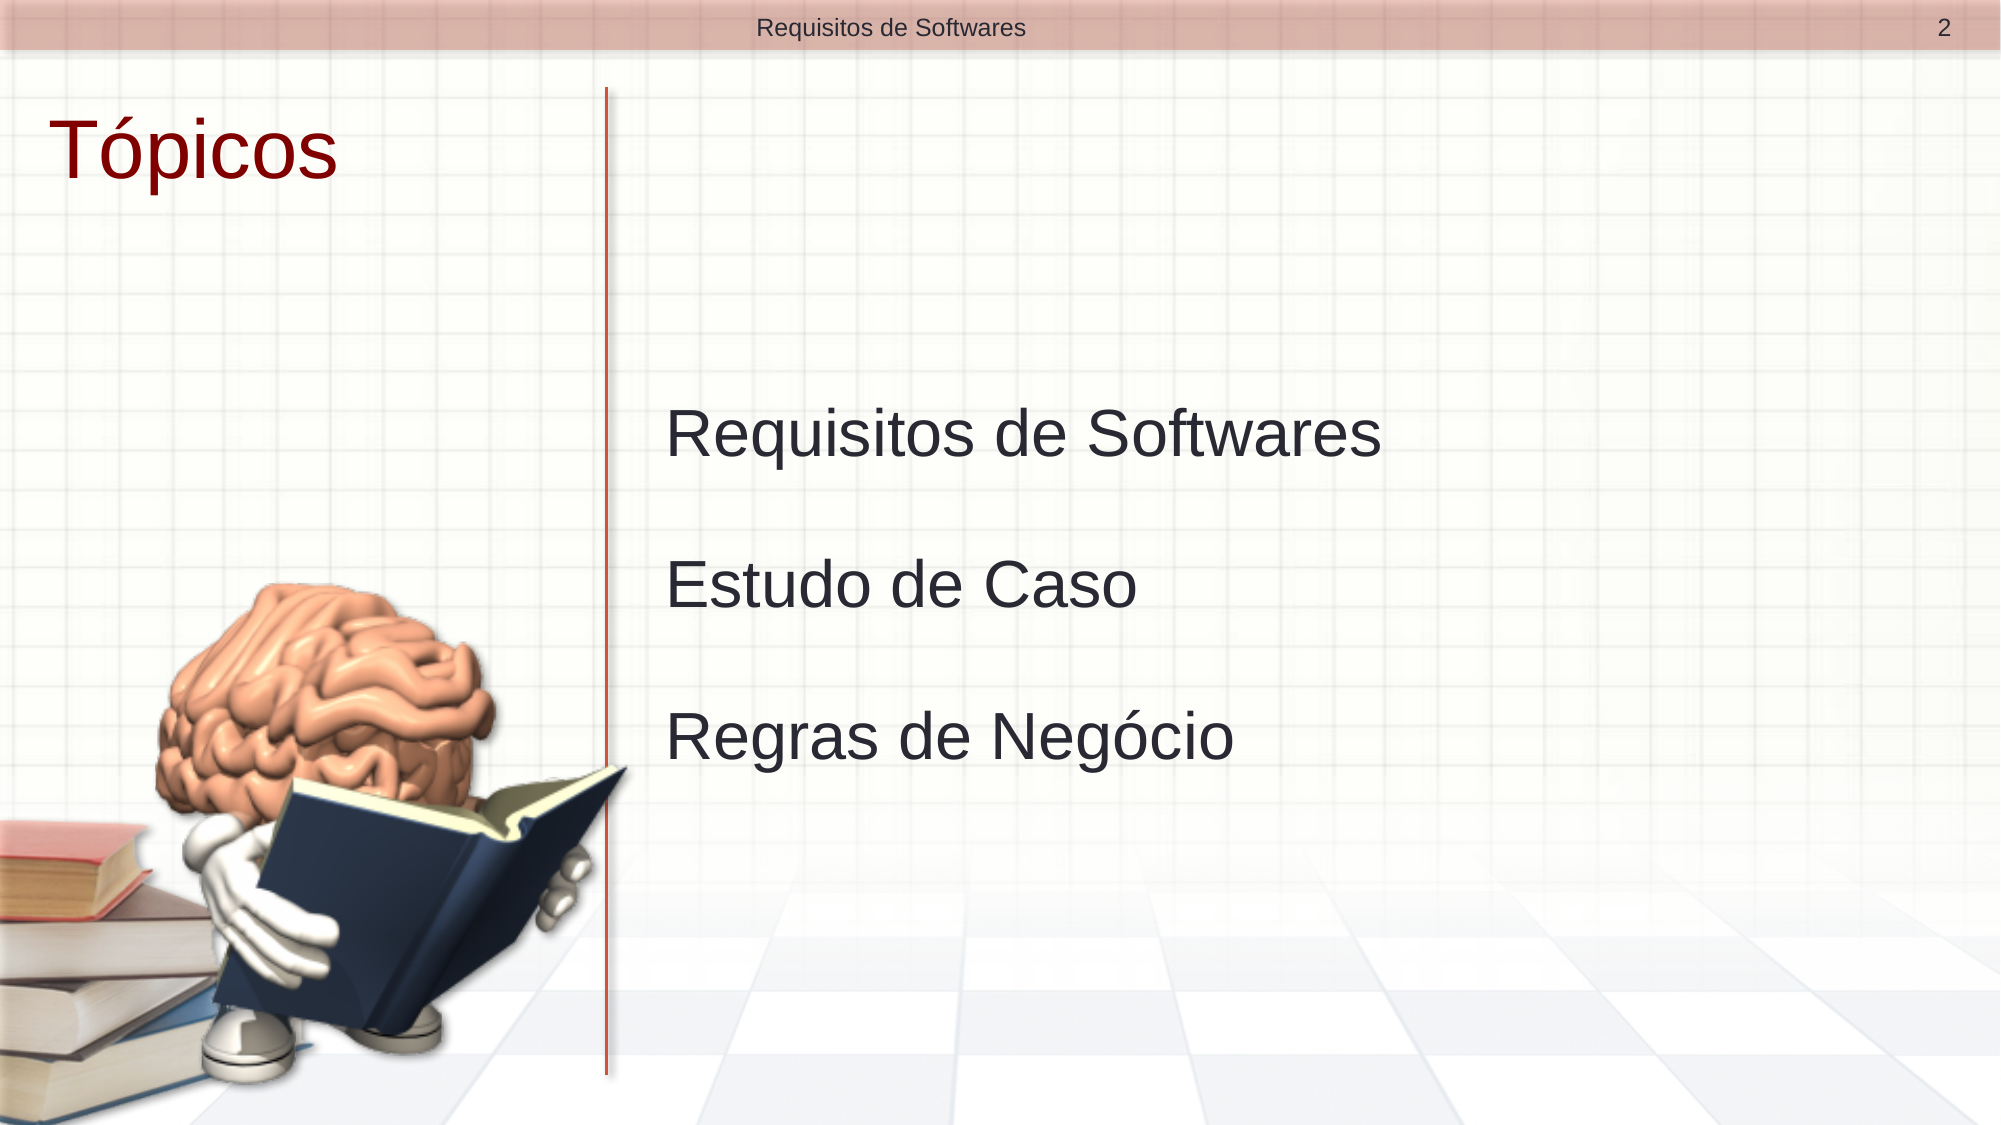

2
Requisitos de Softwares
# Tópicos
Requisitos de Softwares

Estudo de Caso

Regras de Negócio